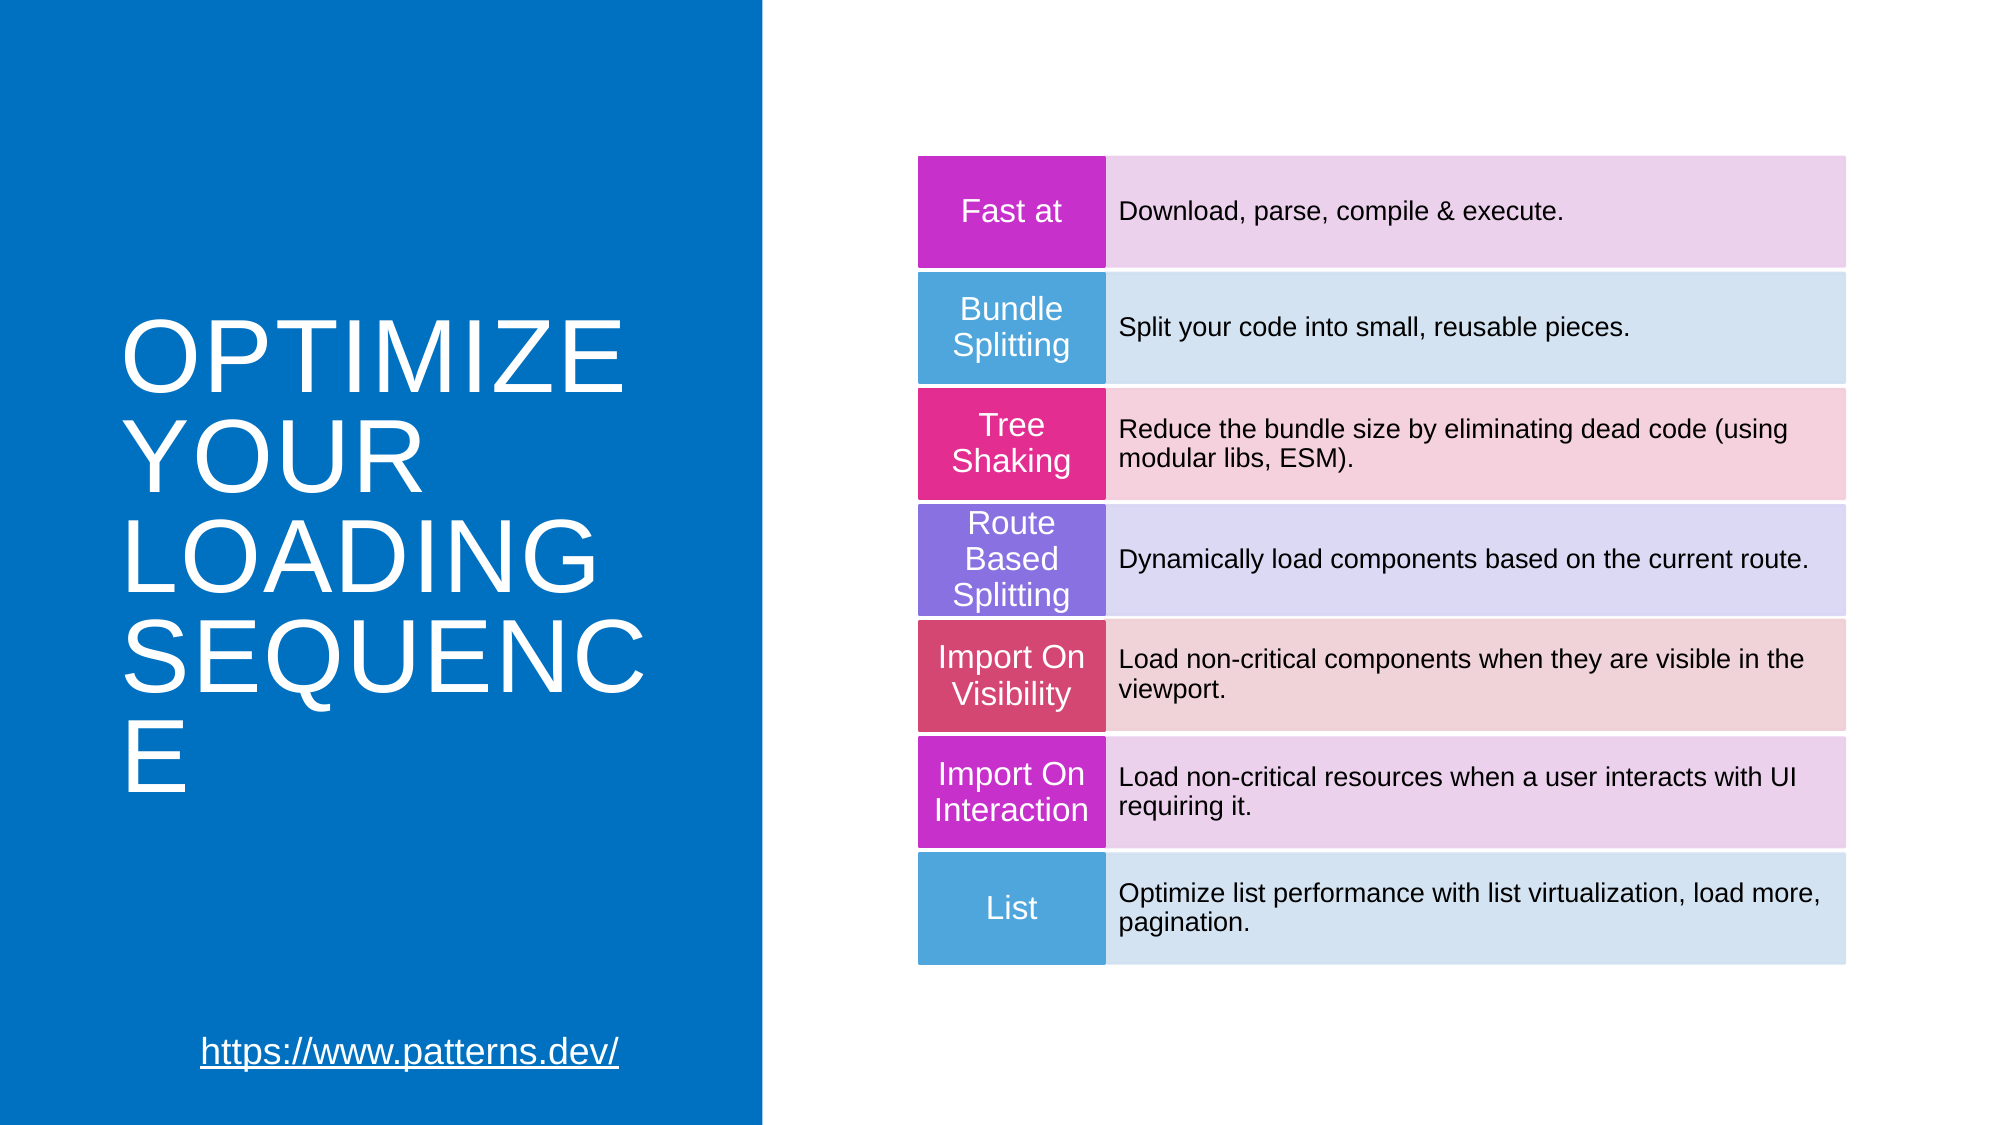

# Optimize your loading sequence
Download, parse, compile & execute.
Fast at
Split your code into small, reusable pieces.
Bundle Splitting
Reduce the bundle size by eliminating dead code (using modular libs, ESM).
Tree Shaking
Dynamically load components based on the current route.
Route Based Splitting
Load non-critical components when they are visible in the viewport.
Import On Visibility
Load non-critical resources when a user interacts with UI requiring it.
Import On Interaction
Optimize list performance with list virtualization, load more, pagination.
List
https://www.patterns.dev/